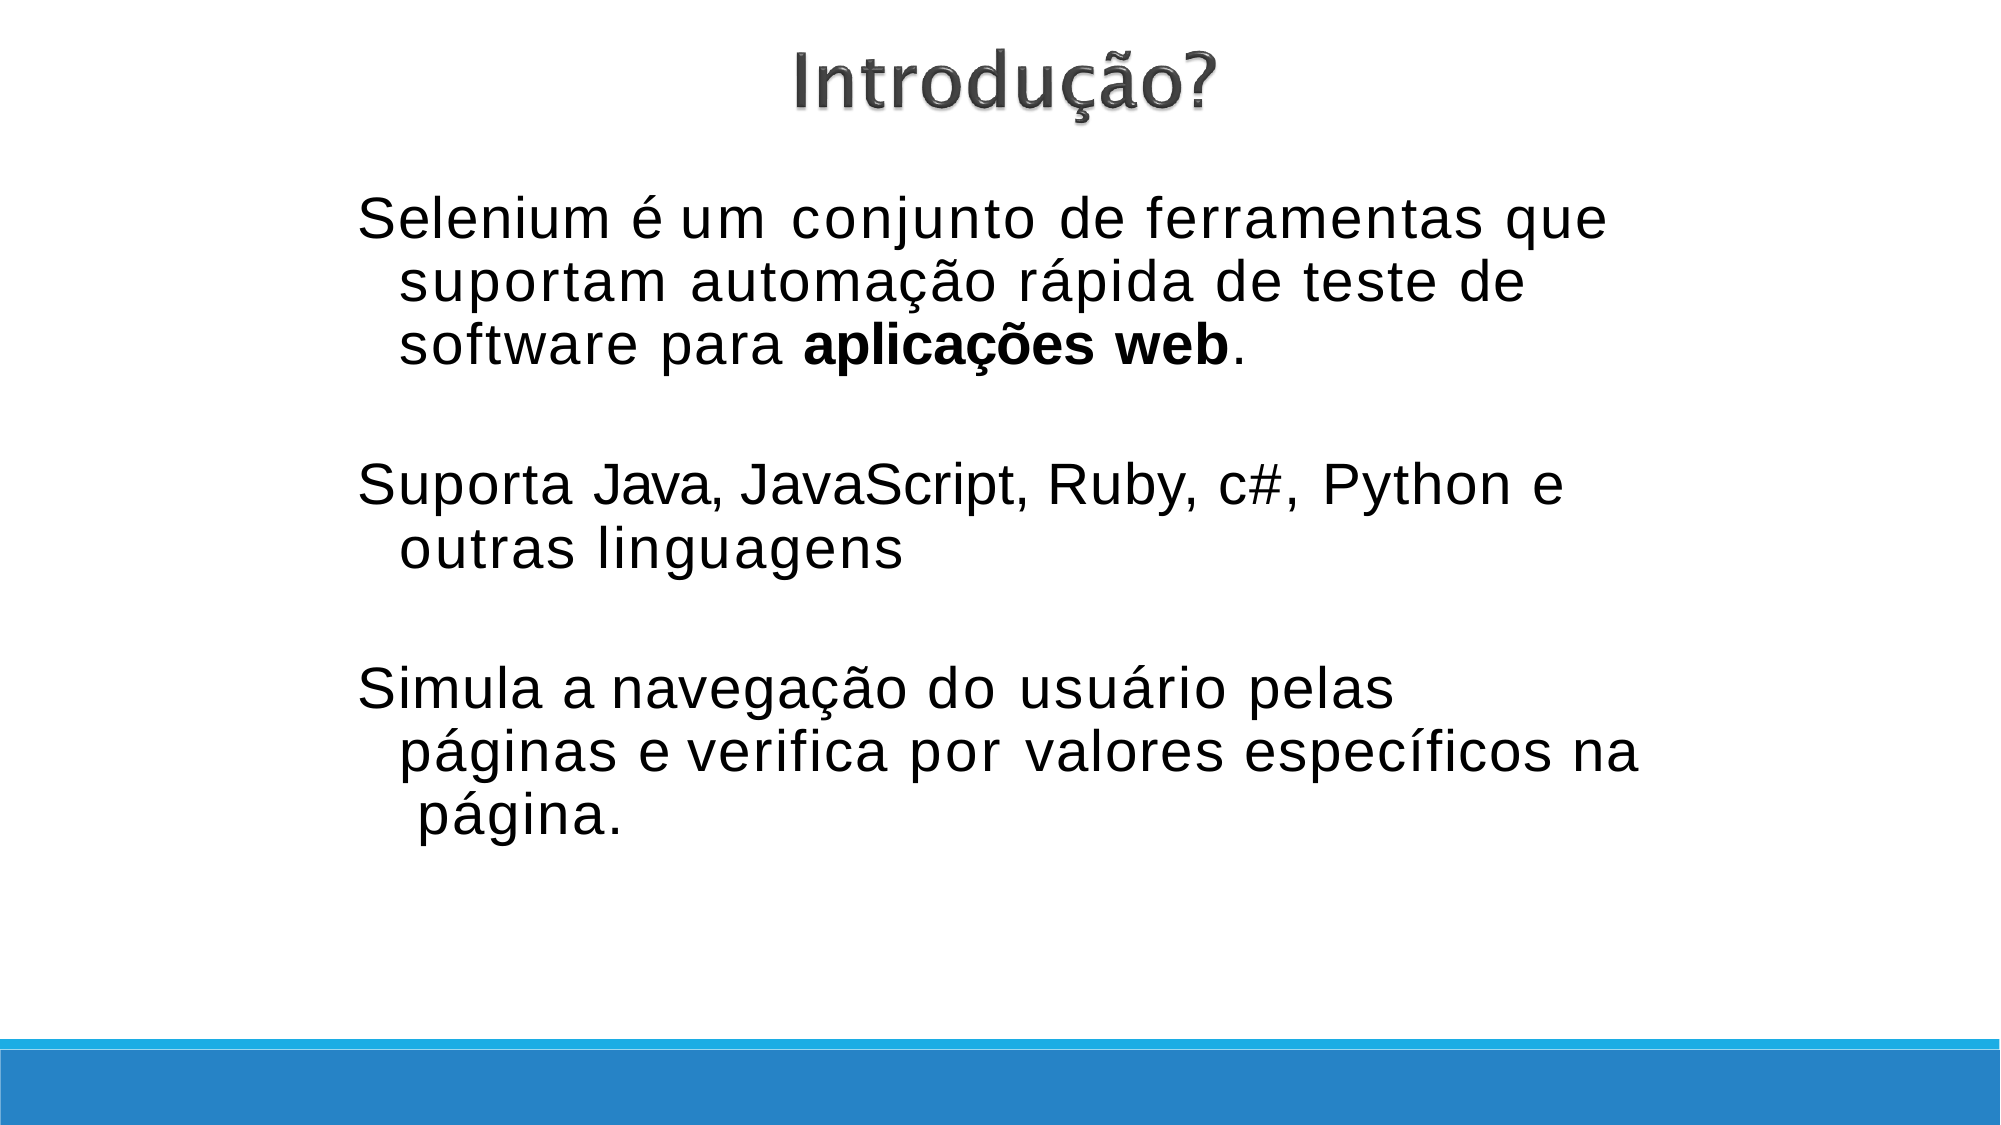

Selenium é um conjunto de ferramentas que  suportam automação rápida de teste de  software para aplicações web.
Suporta Java, JavaScript, Ruby, c#, Python e  outras linguagens
Simula a navegação do usuário pelas  páginas e verifica por valores específicos na  página.